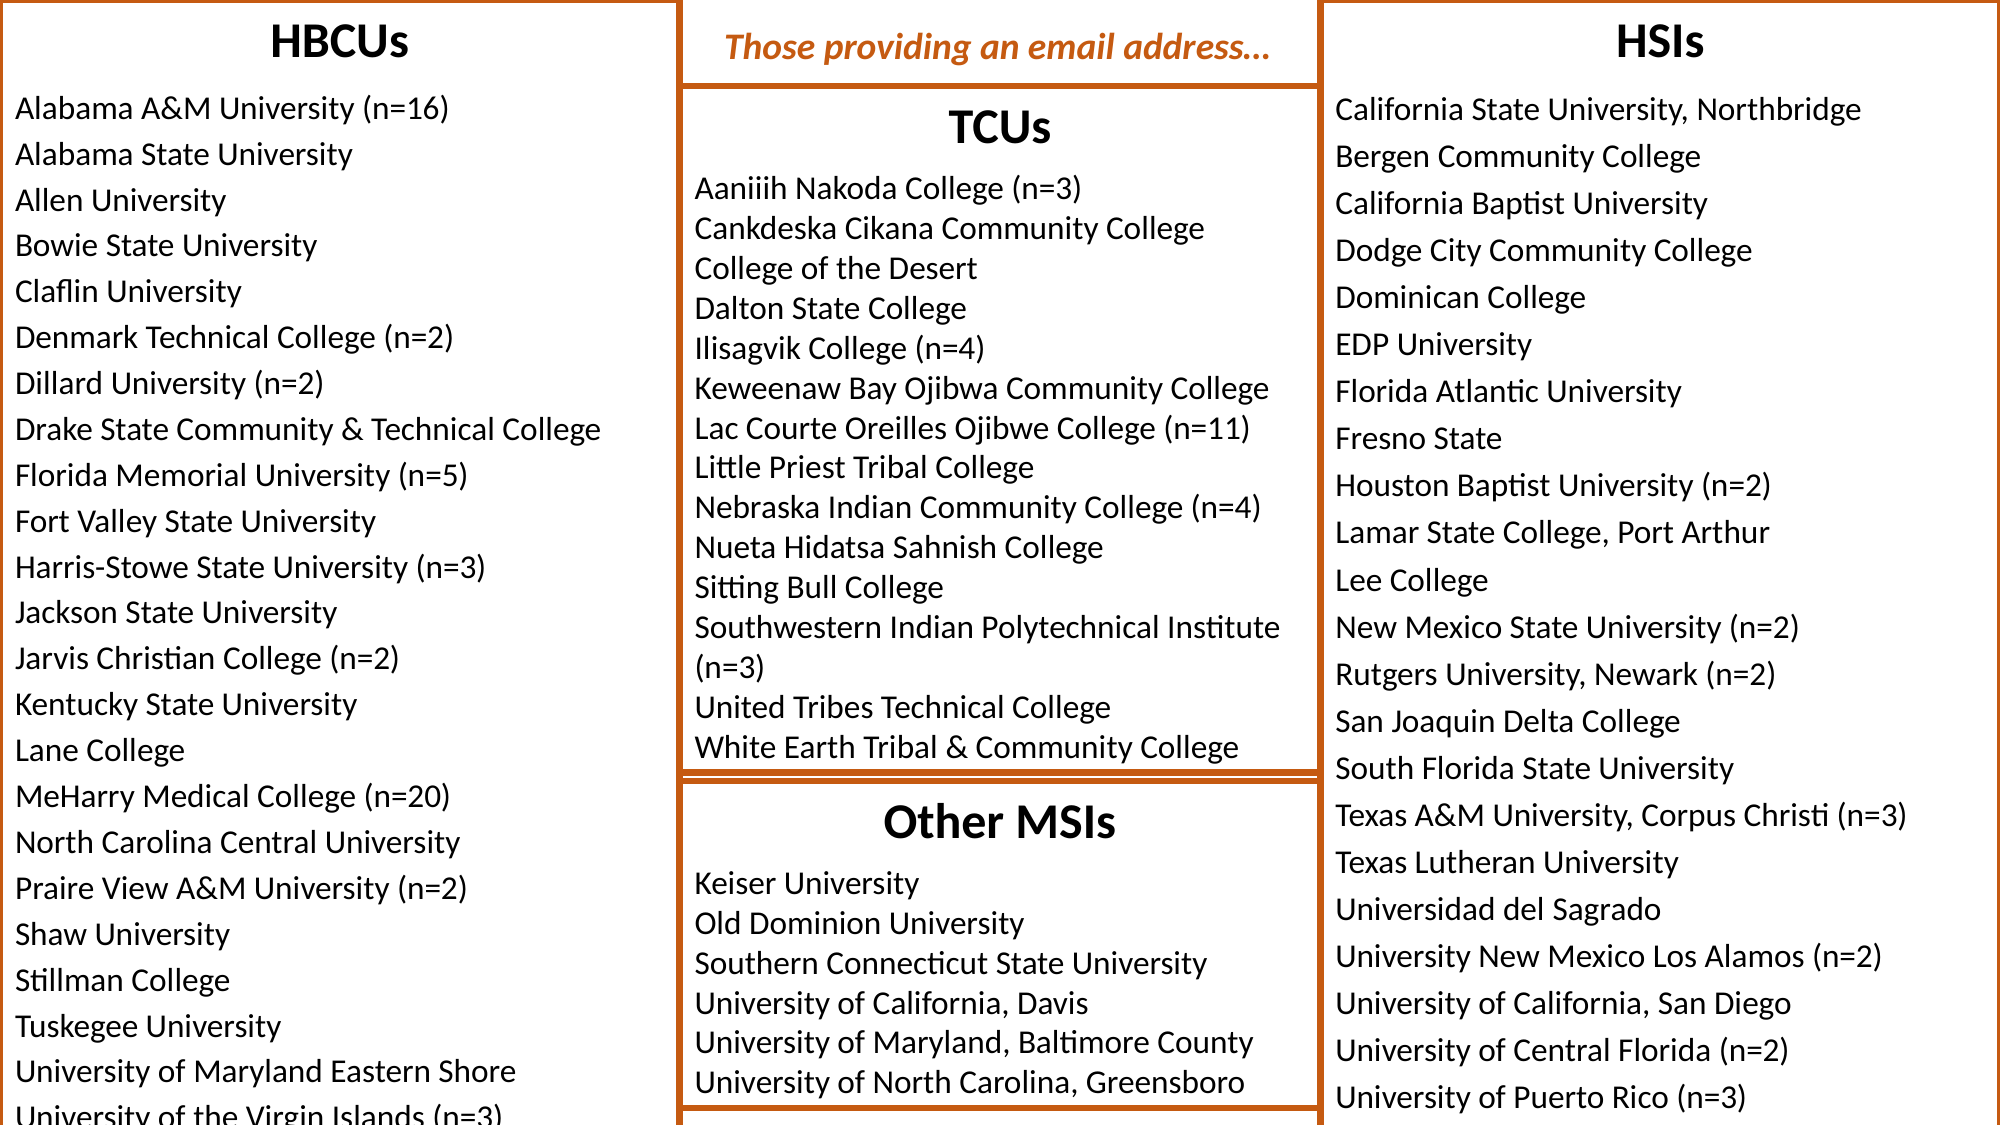

HBCUs
Alabama A&M University (n=16)
Alabama State University
Allen University
Bowie State University
Claflin University
Denmark Technical College (n=2)
Dillard University (n=2)
Drake State Community & Technical College
Florida Memorial University (n=5)
Fort Valley State University
Harris-Stowe State University (n=3)
Jackson State University
Jarvis Christian College (n=2)
Kentucky State University
Lane College
MeHarry Medical College (n=20)
North Carolina Central University
Praire View A&M University (n=2)
Shaw University
Stillman College
Tuskegee University
University of Maryland Eastern Shore
University of the Virgin Islands (n=3)
Virginia State University
Wiley College
Winston-Salem State University
Xavier University of Louisiana
HSIs
California State University, Northbridge
Bergen Community College
California Baptist University
Dodge City Community College
Dominican College
EDP University
Florida Atlantic University
Fresno State
Houston Baptist University (n=2)
Lamar State College, Port Arthur
Lee College
New Mexico State University (n=2)
Rutgers University, Newark (n=2)
San Joaquin Delta College
South Florida State University
Texas A&M University, Corpus Christi (n=3)
Texas Lutheran University
Universidad del Sagrado
University New Mexico Los Alamos (n=2)
University of California, San Diego
University of Central Florida (n=2)
University of Puerto Rico (n=3)
University of Texas El Paso
University of Texas Rio Grande Valley
Ventura County Community College District
Yakima Valley College (n=2)
Those providing an email address…
TCUs
Aaniiih Nakoda College (n=3)
Cankdeska Cikana Community College
College of the Desert
Dalton State College
Ilisagvik College (n=4)
Keweenaw Bay Ojibwa Community College
Lac Courte Oreilles Ojibwe College (n=11)
Little Priest Tribal College
Nebraska Indian Community College (n=4)
Nueta Hidatsa Sahnish College
Sitting Bull College
Southwestern Indian Polytechnical Institute (n=3)
United Tribes Technical College
White Earth Tribal & Community College
Other MSIs
Keiser University
Old Dominion University
Southern Connecticut State University
University of California, Davis
University of Maryland, Baltimore County
University of North Carolina, Greensboro